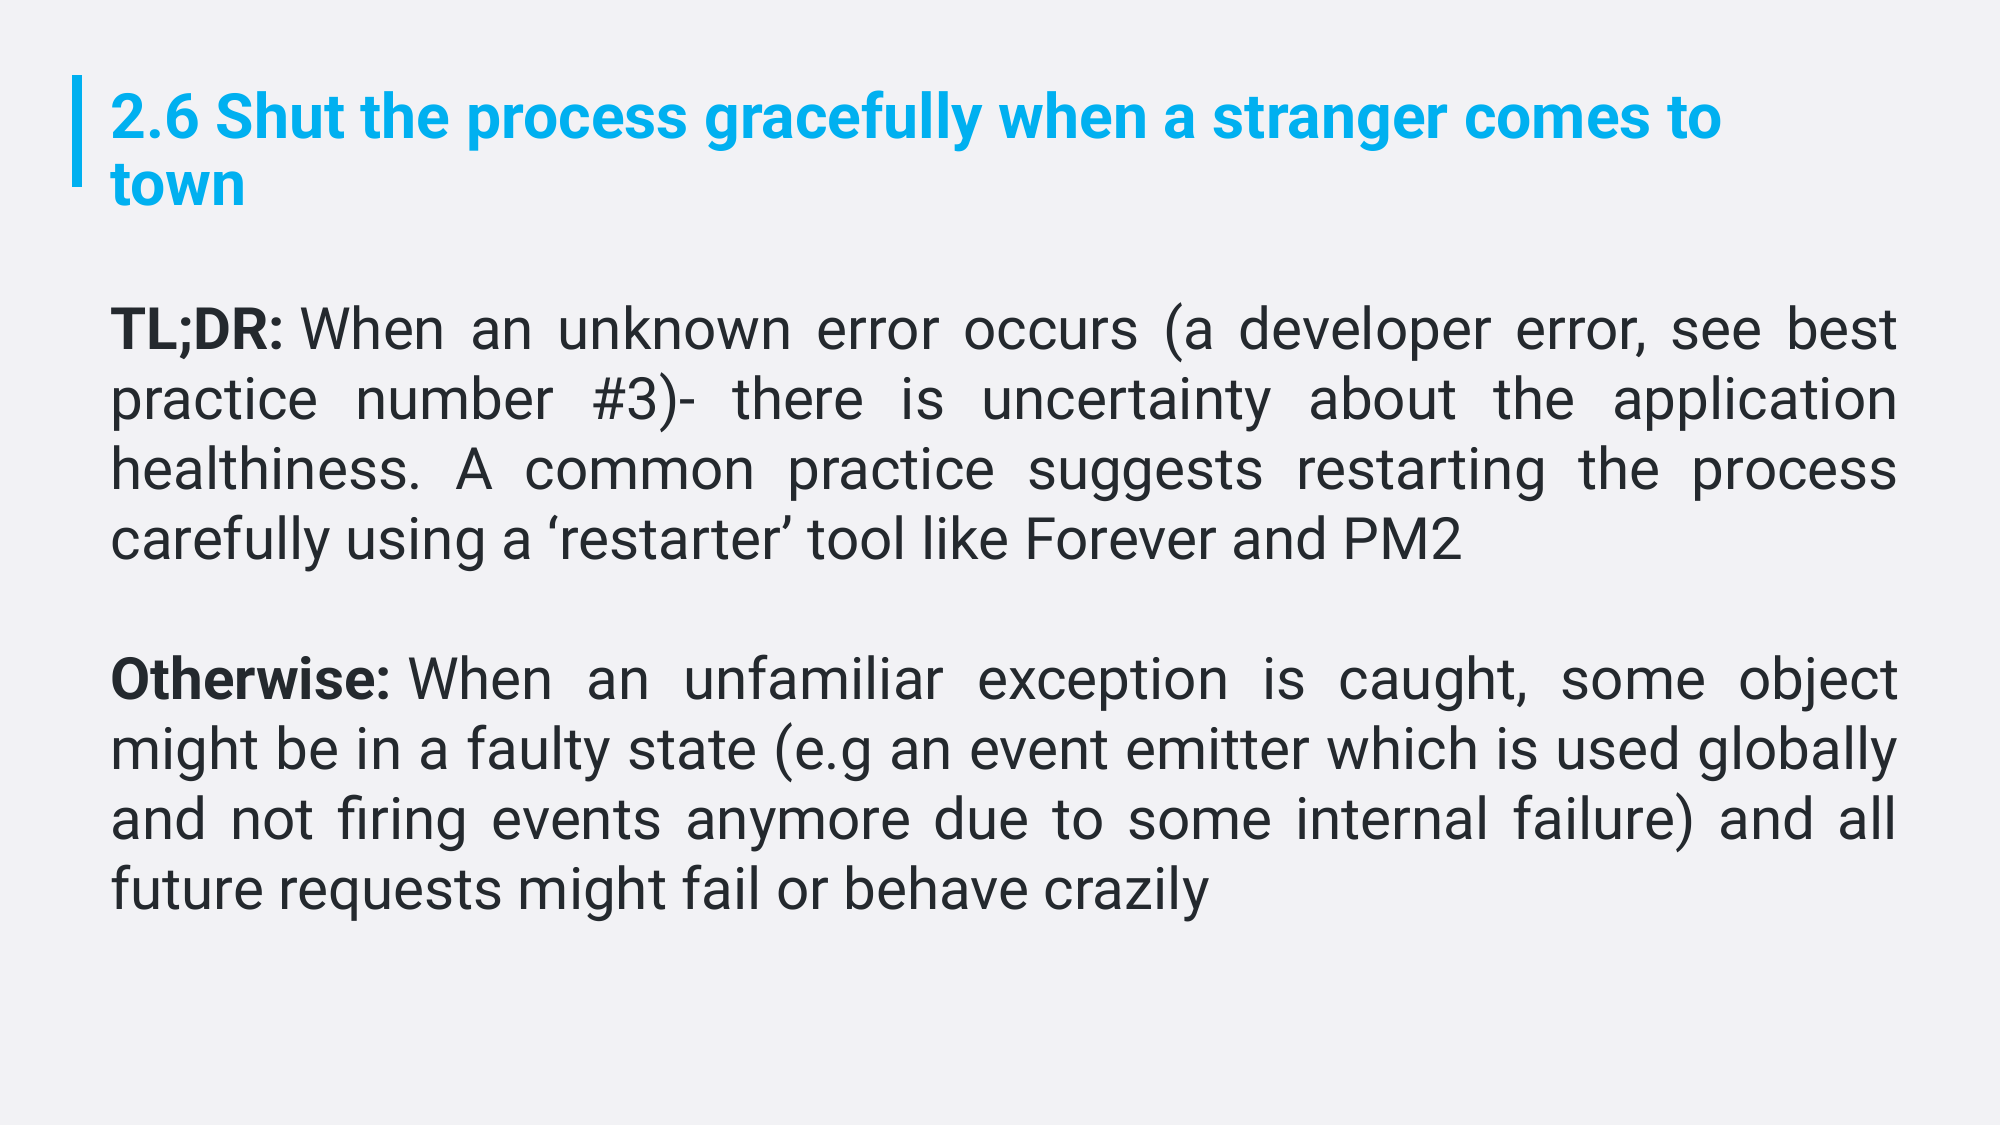

# 2.6 Shut the process gracefully when a stranger comes to town
TL;DR: When an unknown error occurs (a developer error, see best practice number #3)- there is uncertainty about the application healthiness. A common practice suggests restarting the process carefully using a ‘restarter’ tool like Forever and PM2

Otherwise: When an unfamiliar exception is caught, some object might be in a faulty state (e.g an event emitter which is used globally and not firing events anymore due to some internal failure) and all future requests might fail or behave crazily